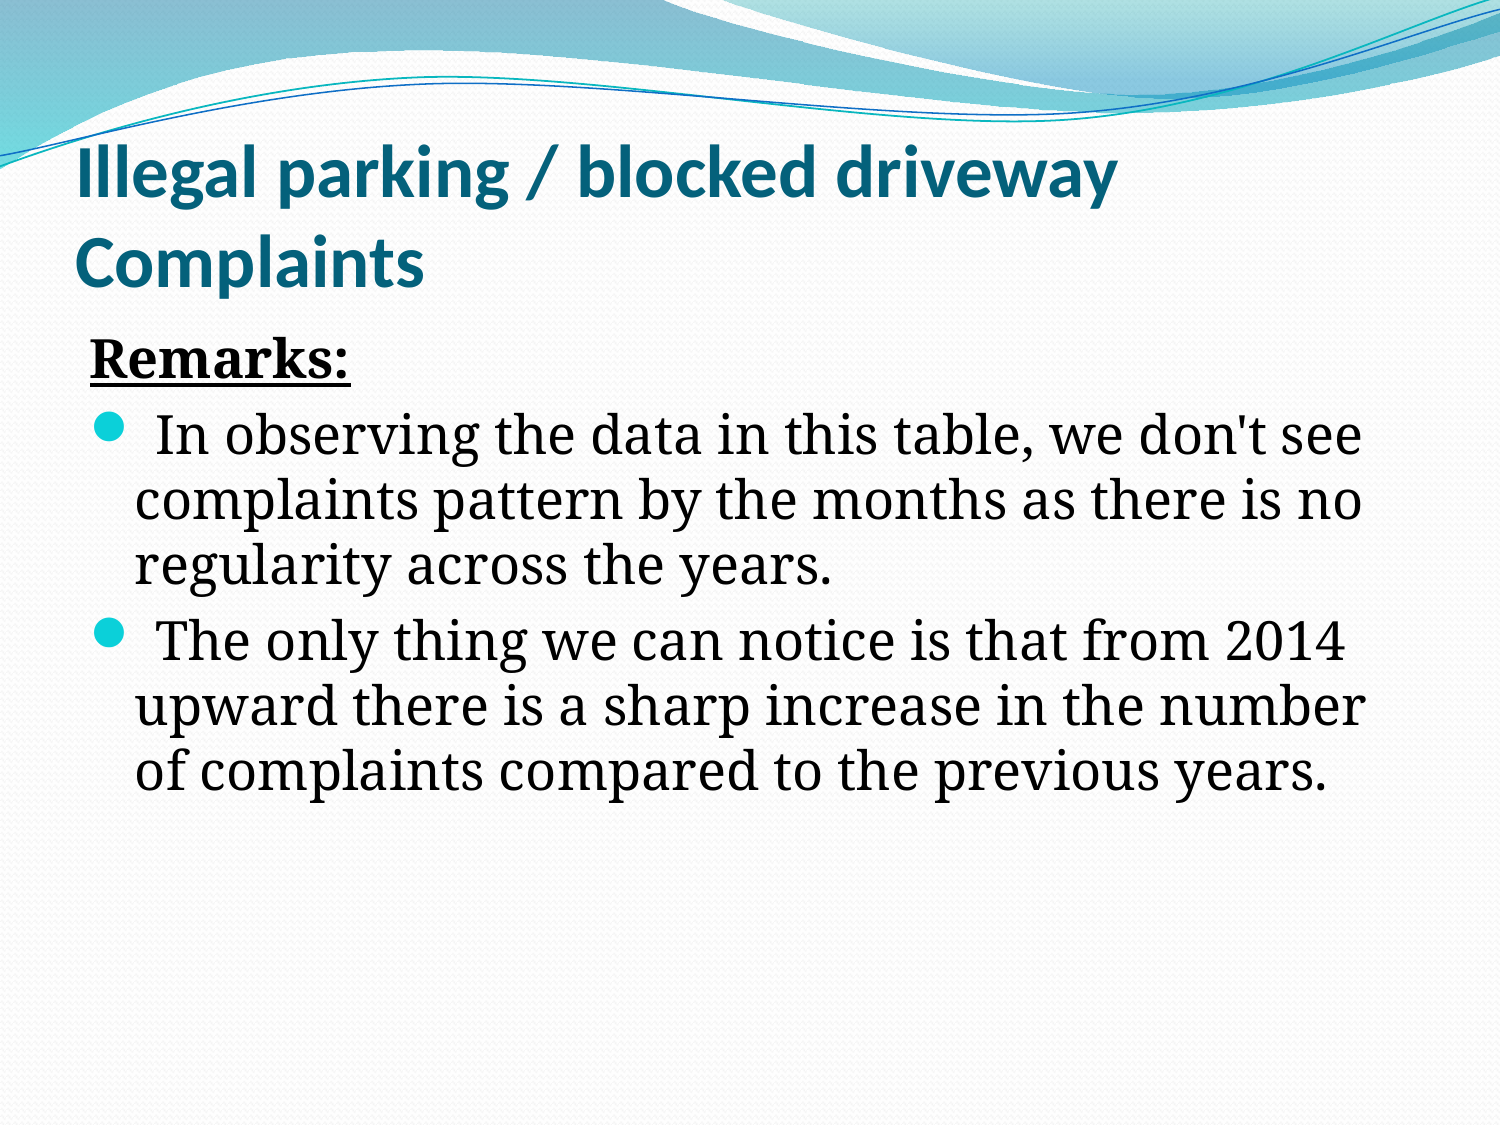

# Illegal parking / blocked driveway 			Complaints
Remarks:
 In observing the data in this table, we don't see complaints pattern by the months as there is no regularity across the years.
 The only thing we can notice is that from 2014 upward there is a sharp increase in the number of complaints compared to the previous years.